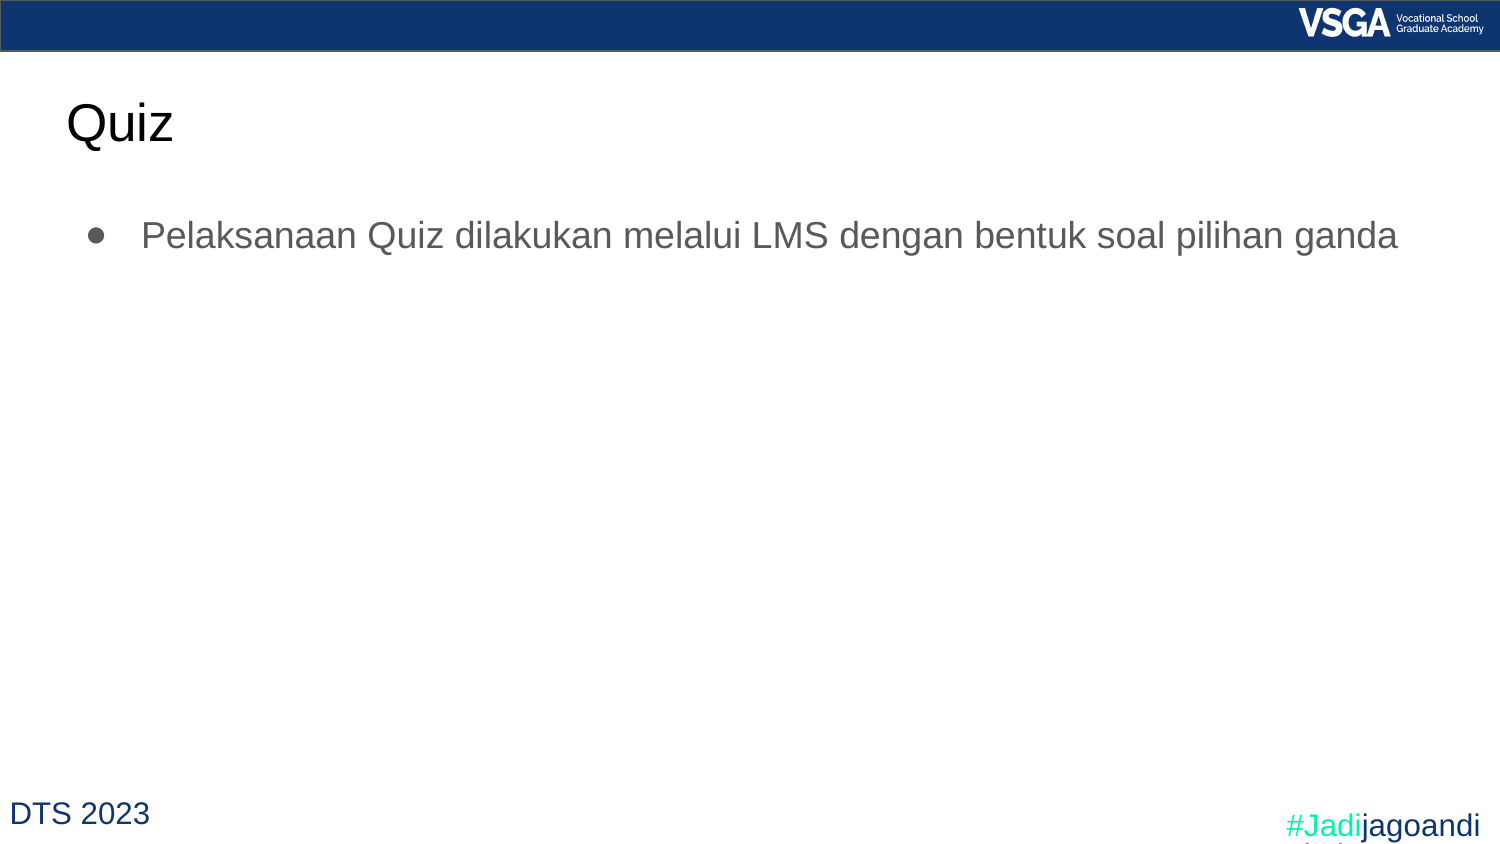

# Quiz
Pelaksanaan Quiz dilakukan melalui LMS dengan bentuk soal pilihan ganda